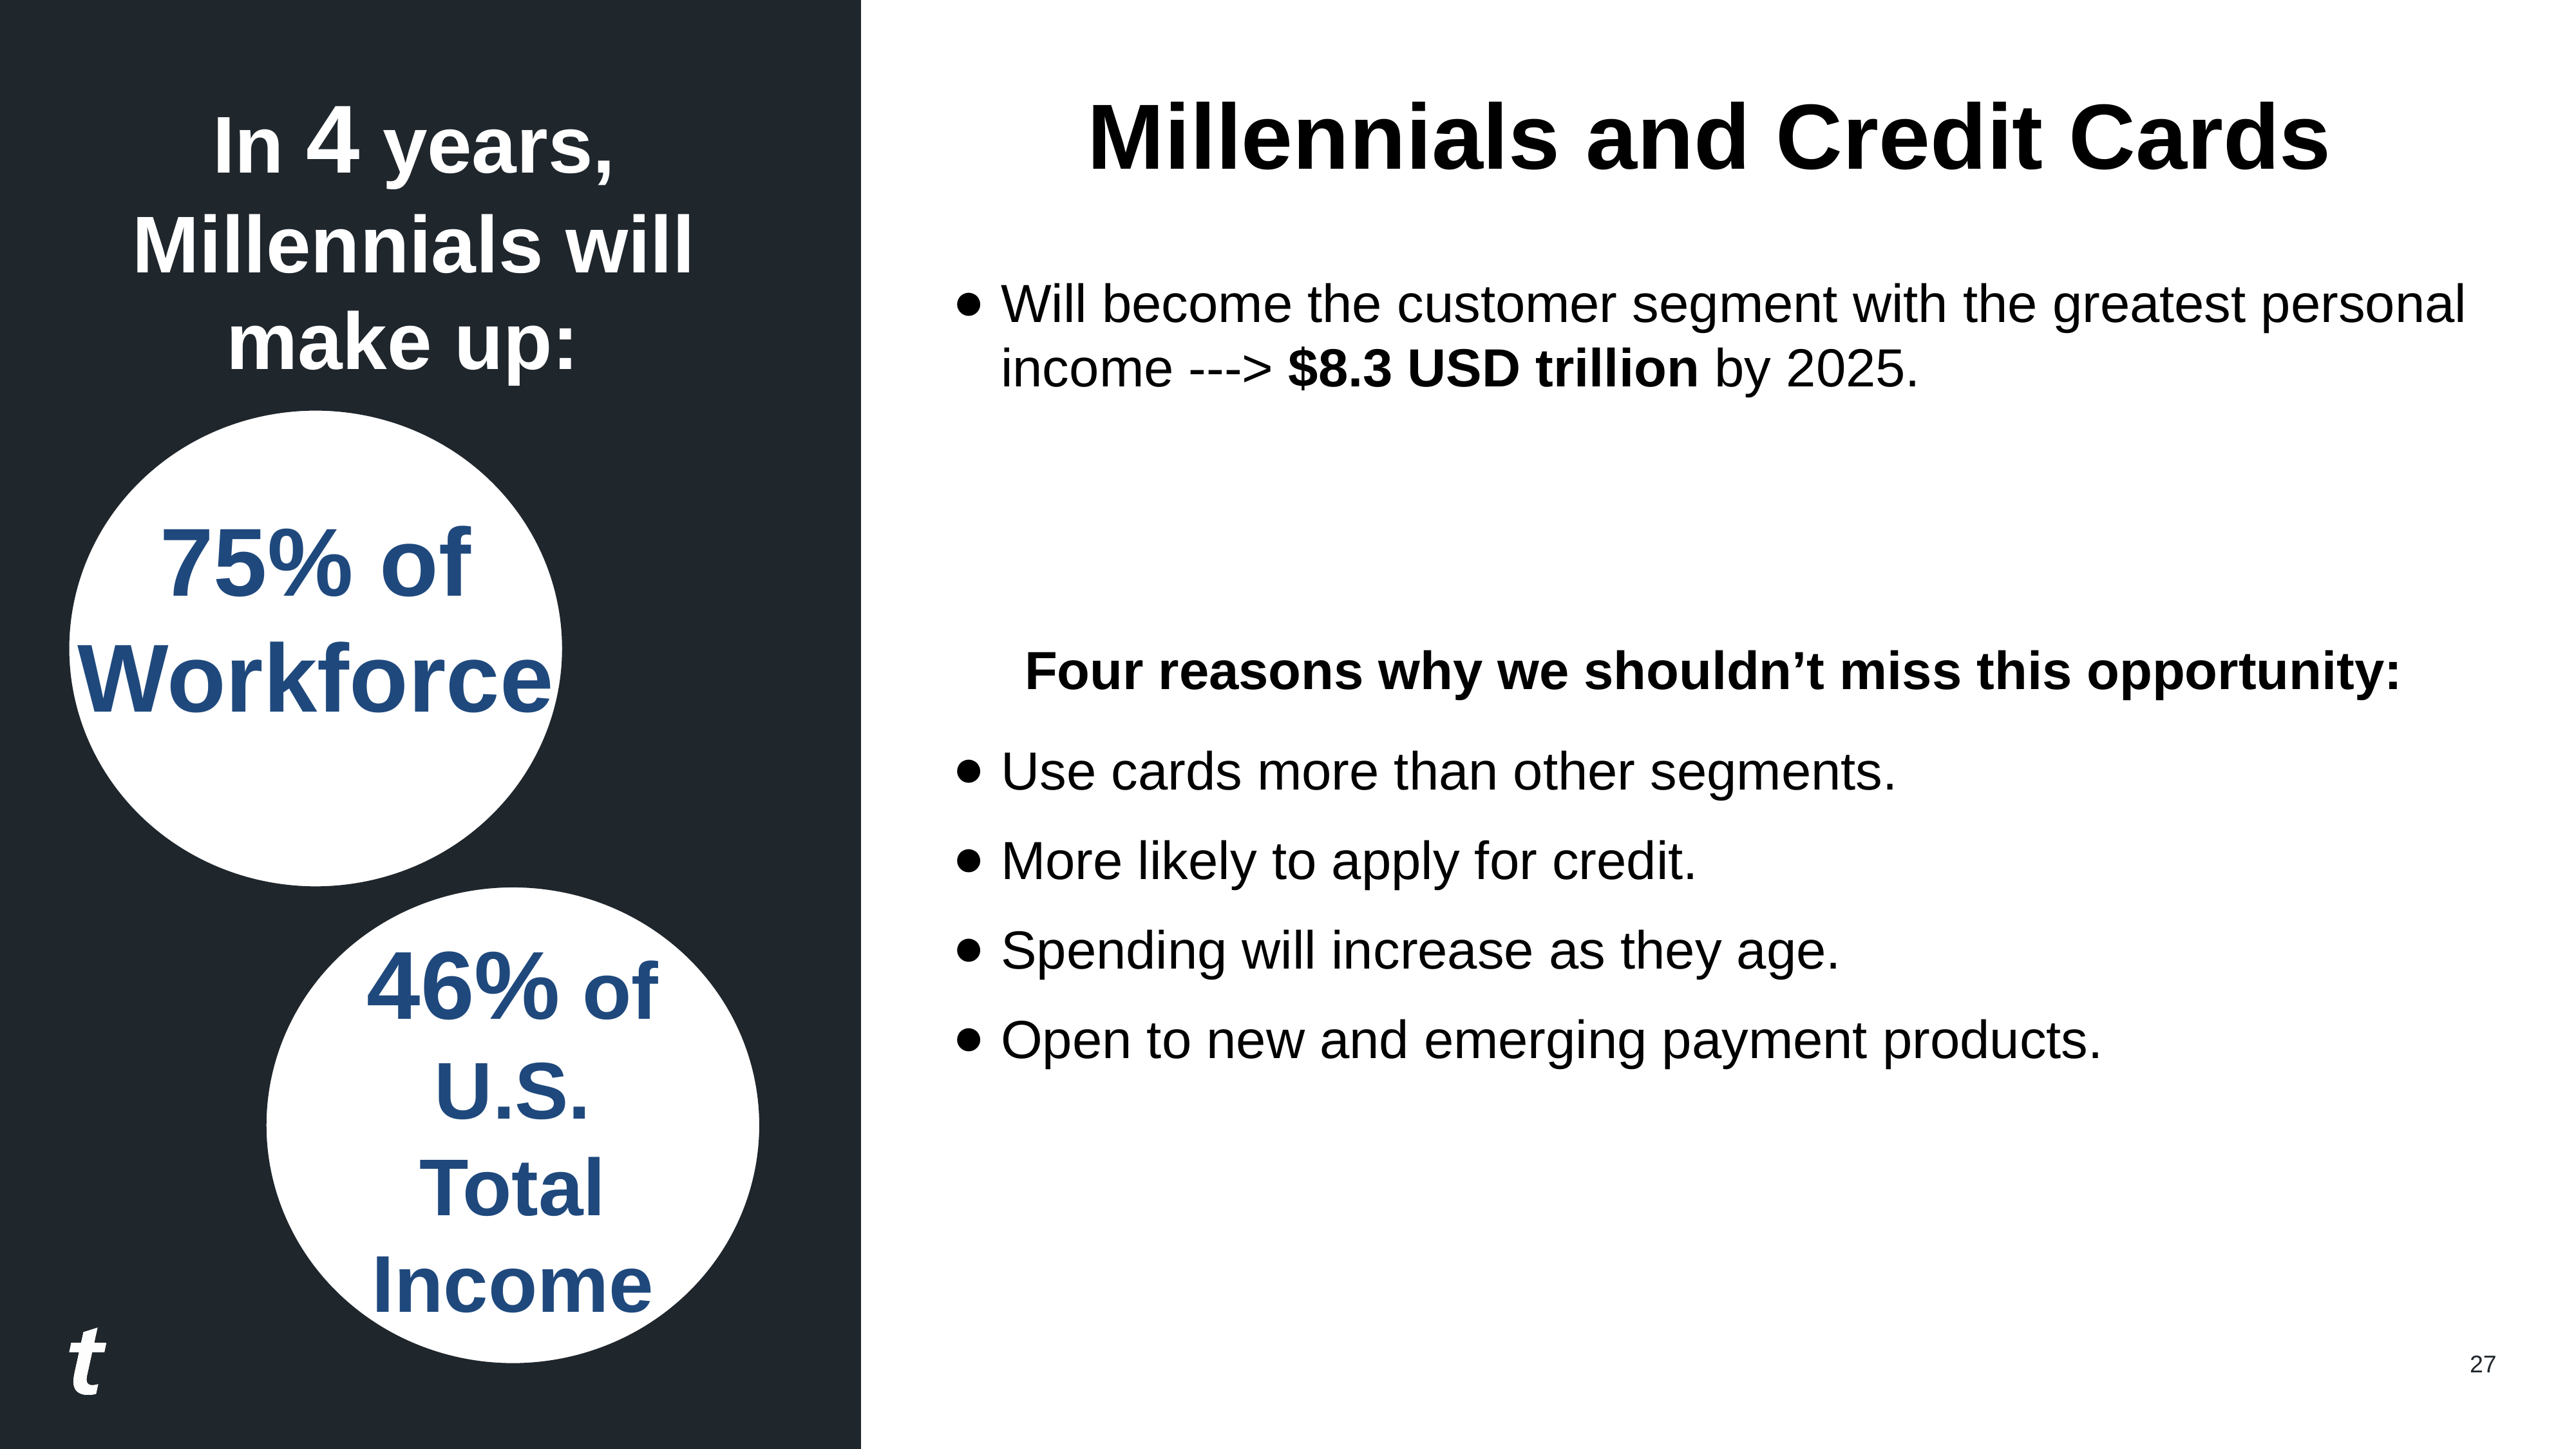

In 4 years, Millennials will make up:
Millennials and Credit Cards
Will become the customer segment with the greatest personal income ---> $8.3 USD trillion by 2025.

Four reasons why we shouldn’t miss this opportunity:
Use cards more than other segments.
More likely to apply for credit.
Spending will increase as they age.
Open to new and emerging payment products.

75% of Workforce
46% of U.S. Total Income

27